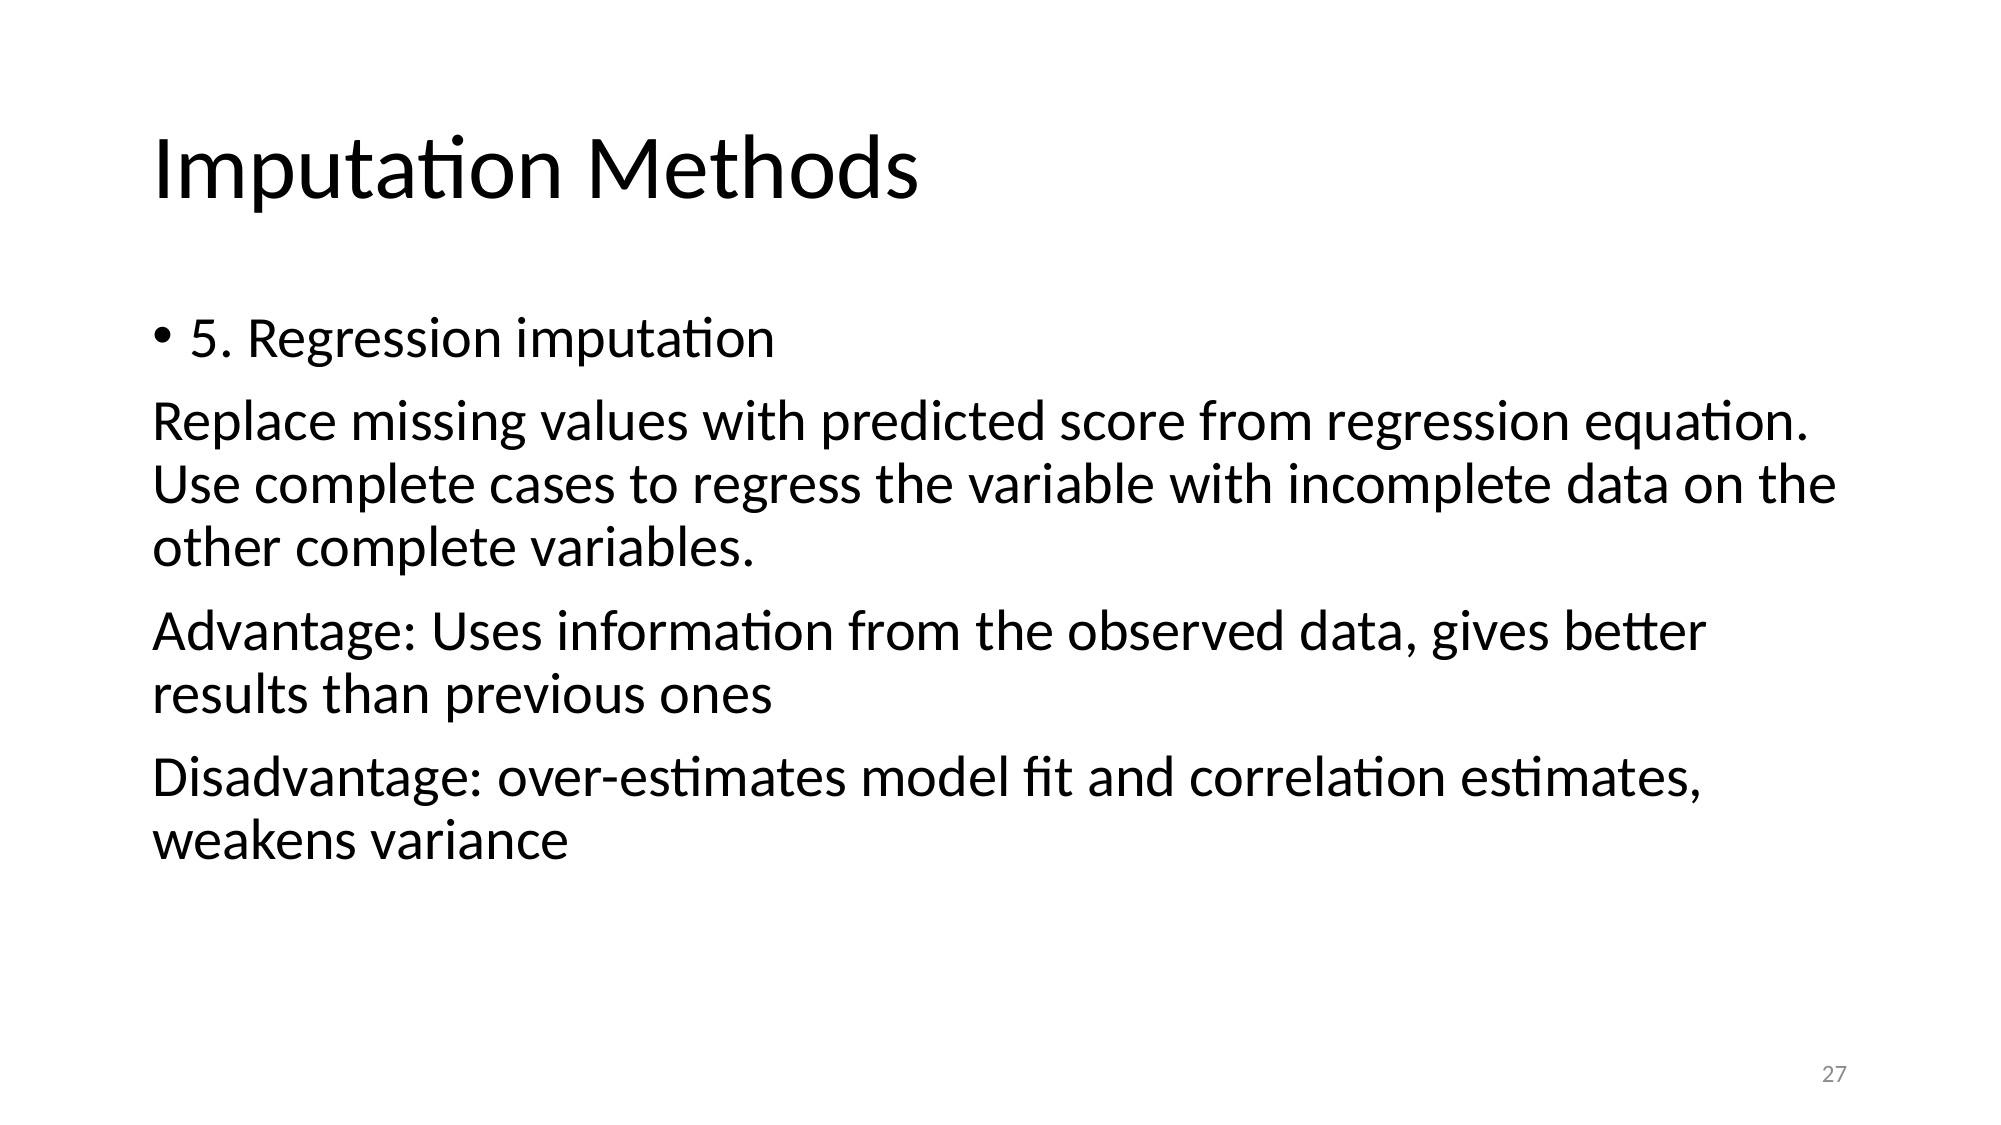

# Imputation Methods
5. Regression imputation
Replace missing values with predicted score from regression equation. Use complete cases to regress the variable with incomplete data on the other complete variables.
Advantage: Uses information from the observed data, gives better results than previous ones
Disadvantage: over-estimates model fit and correlation estimates, weakens variance
27